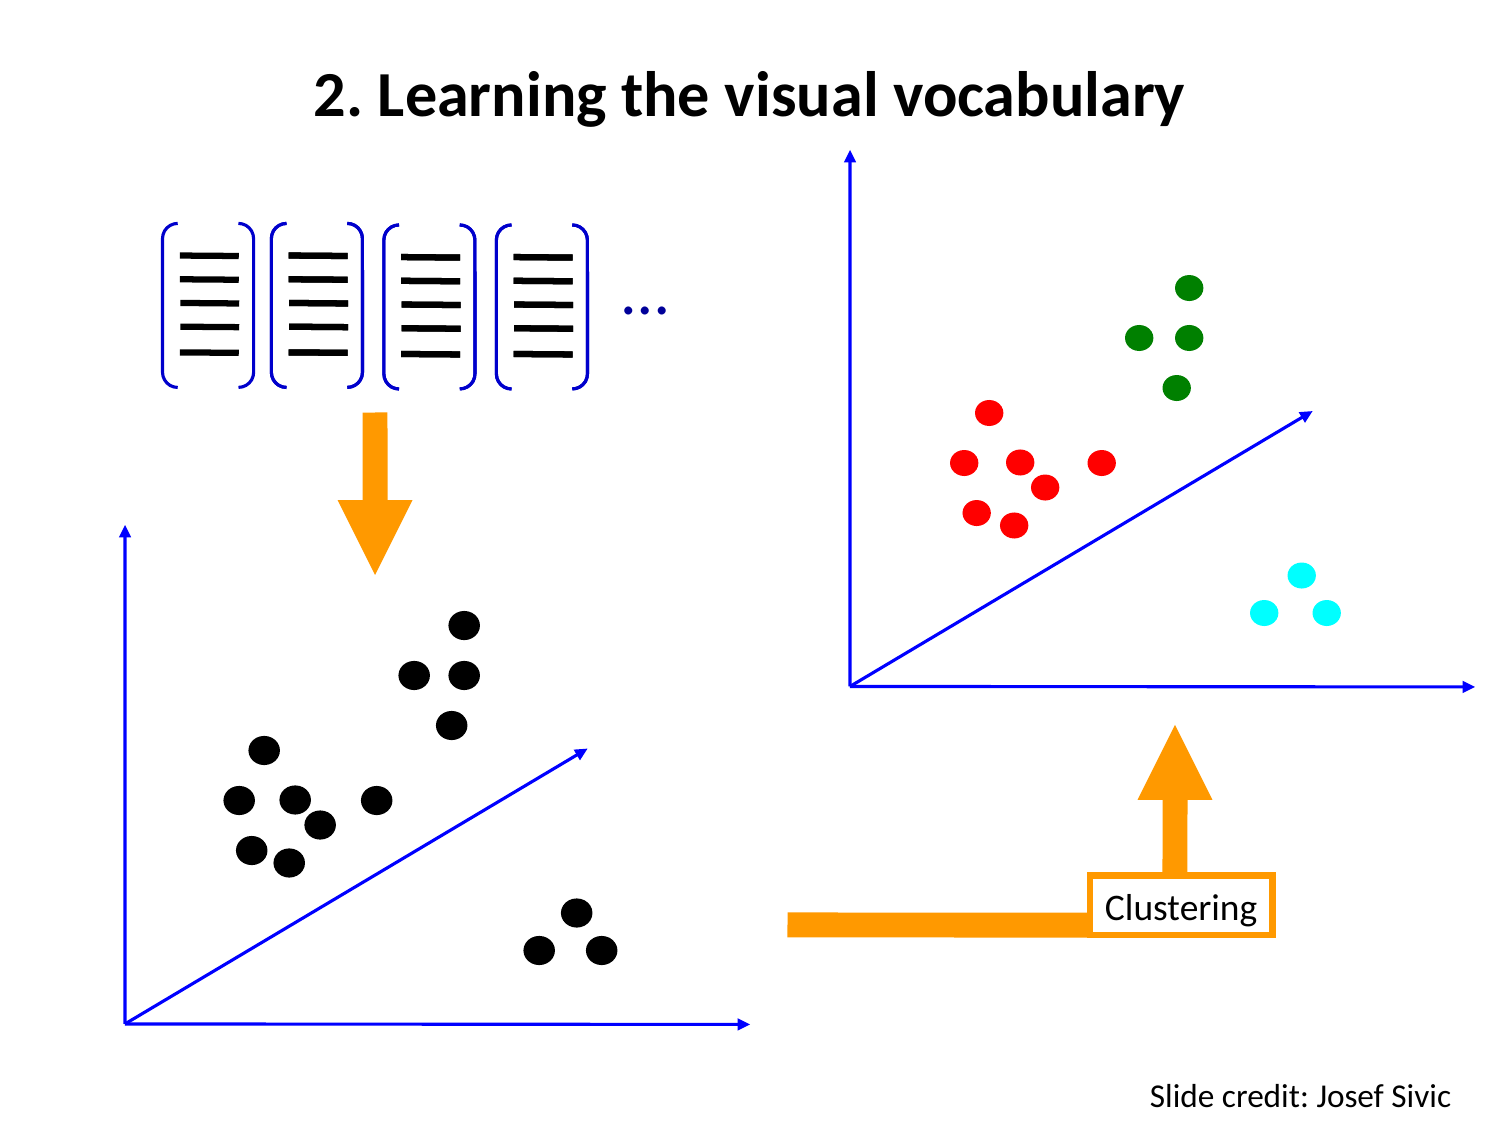

# 2. Learning the visual vocabulary

…

Clustering

Slide credit: Josef Sivic